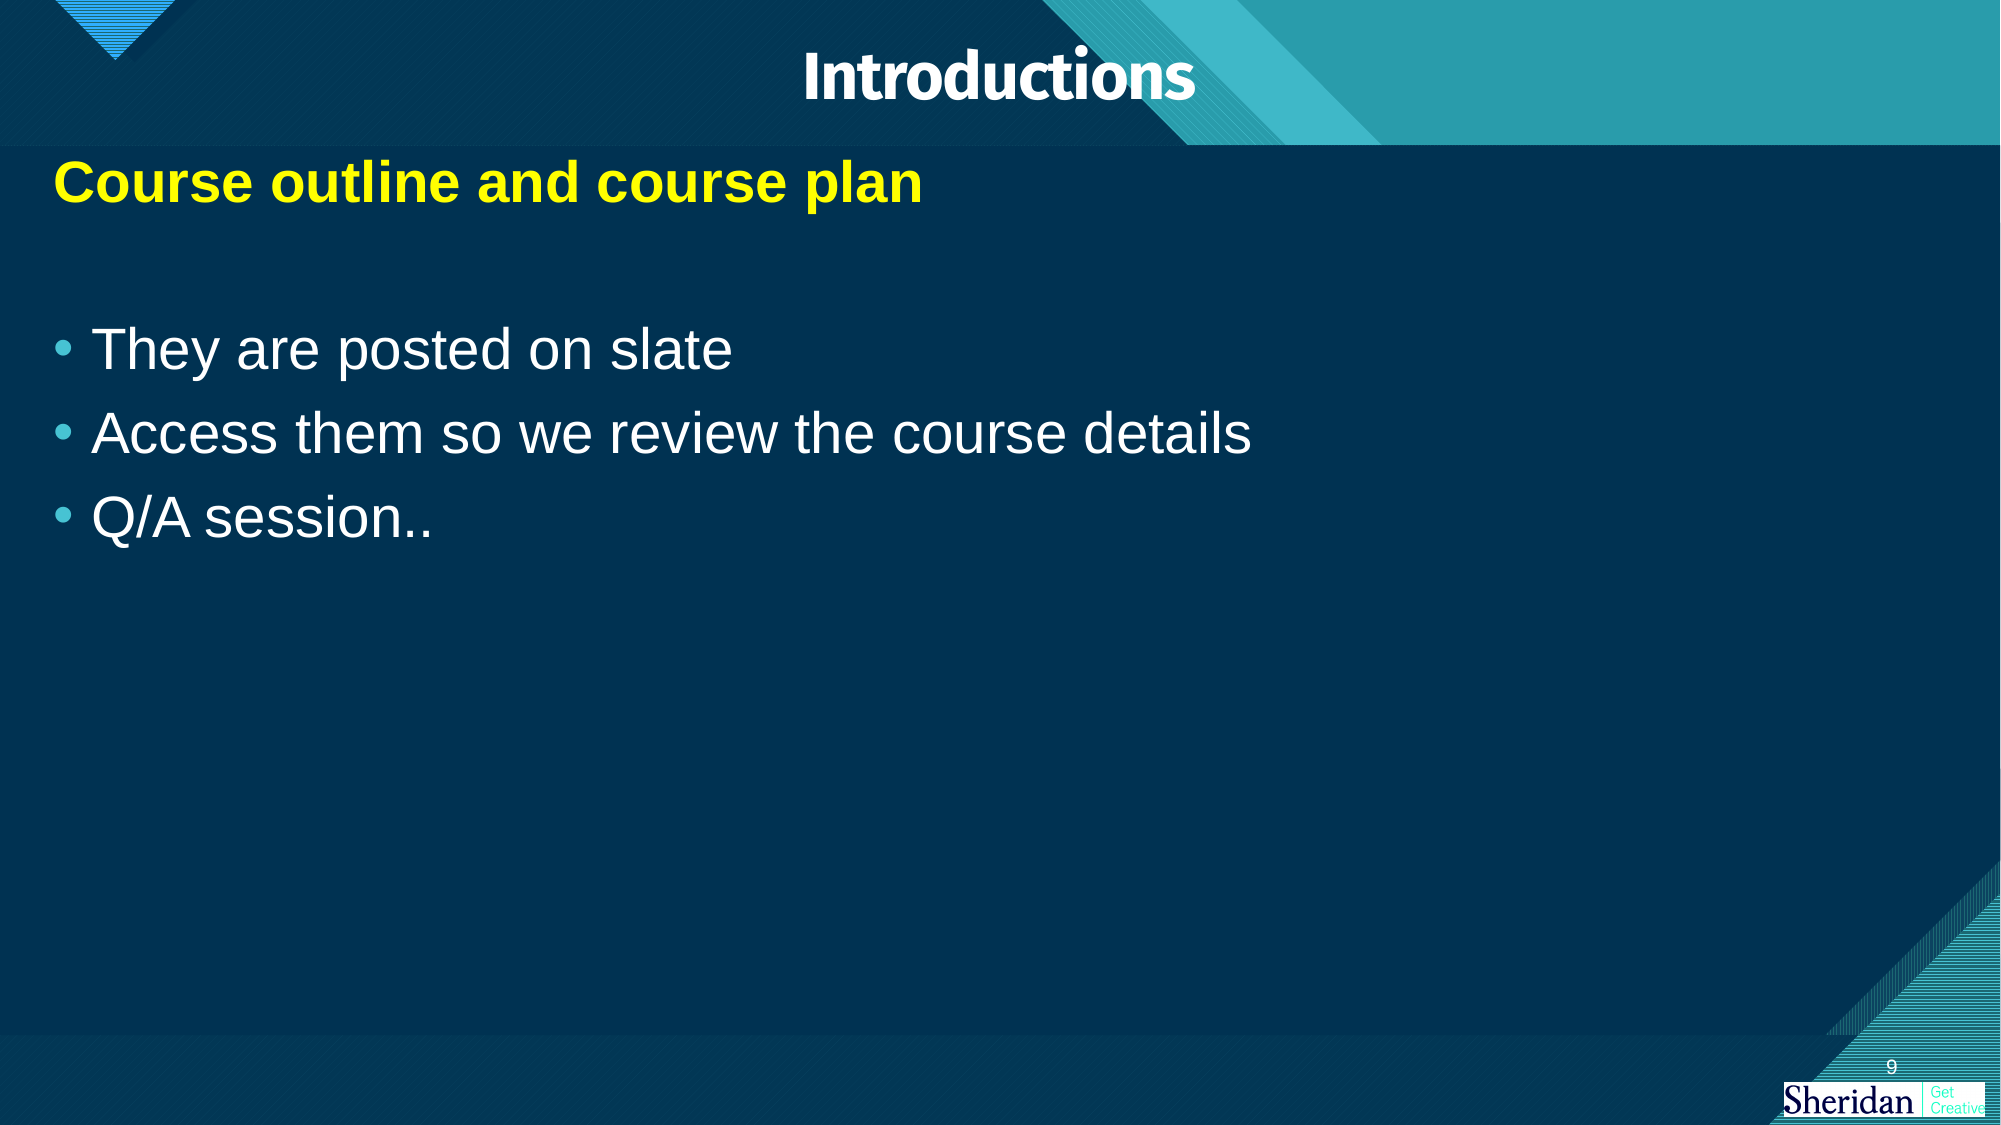

# Introductions
Course outline and course plan

They are posted on slate
Access them so we review the course details
Q/A session..

9